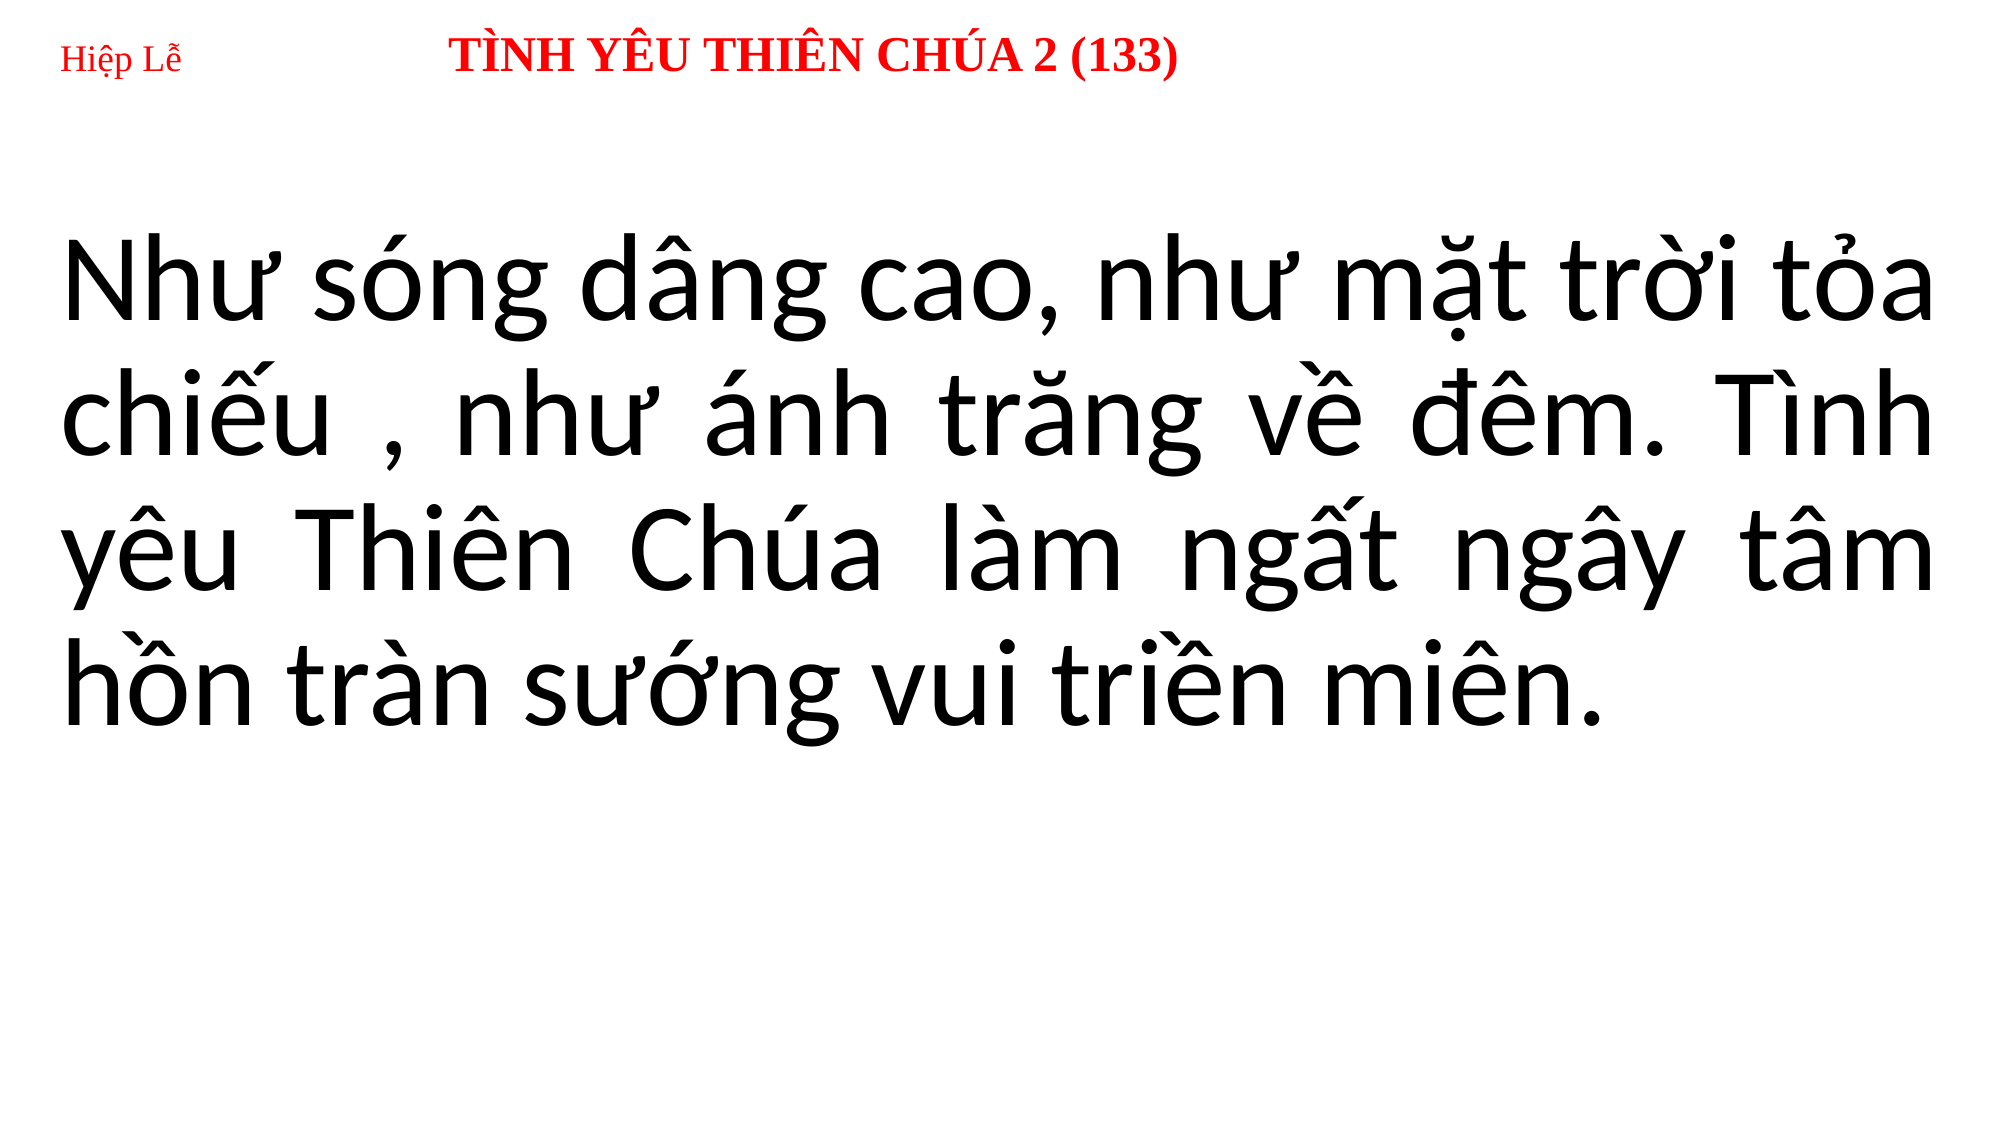

# Hiệp Lễ                            TÌNH YÊU THIÊN CHÚA 2 (133)
Như sóng dâng cao, như mặt trời tỏa chiếu , như ánh trăng về đêm. Tình yêu Thiên Chúa làm ngất ngây tâm hồn tràn sướng vui triền miên.